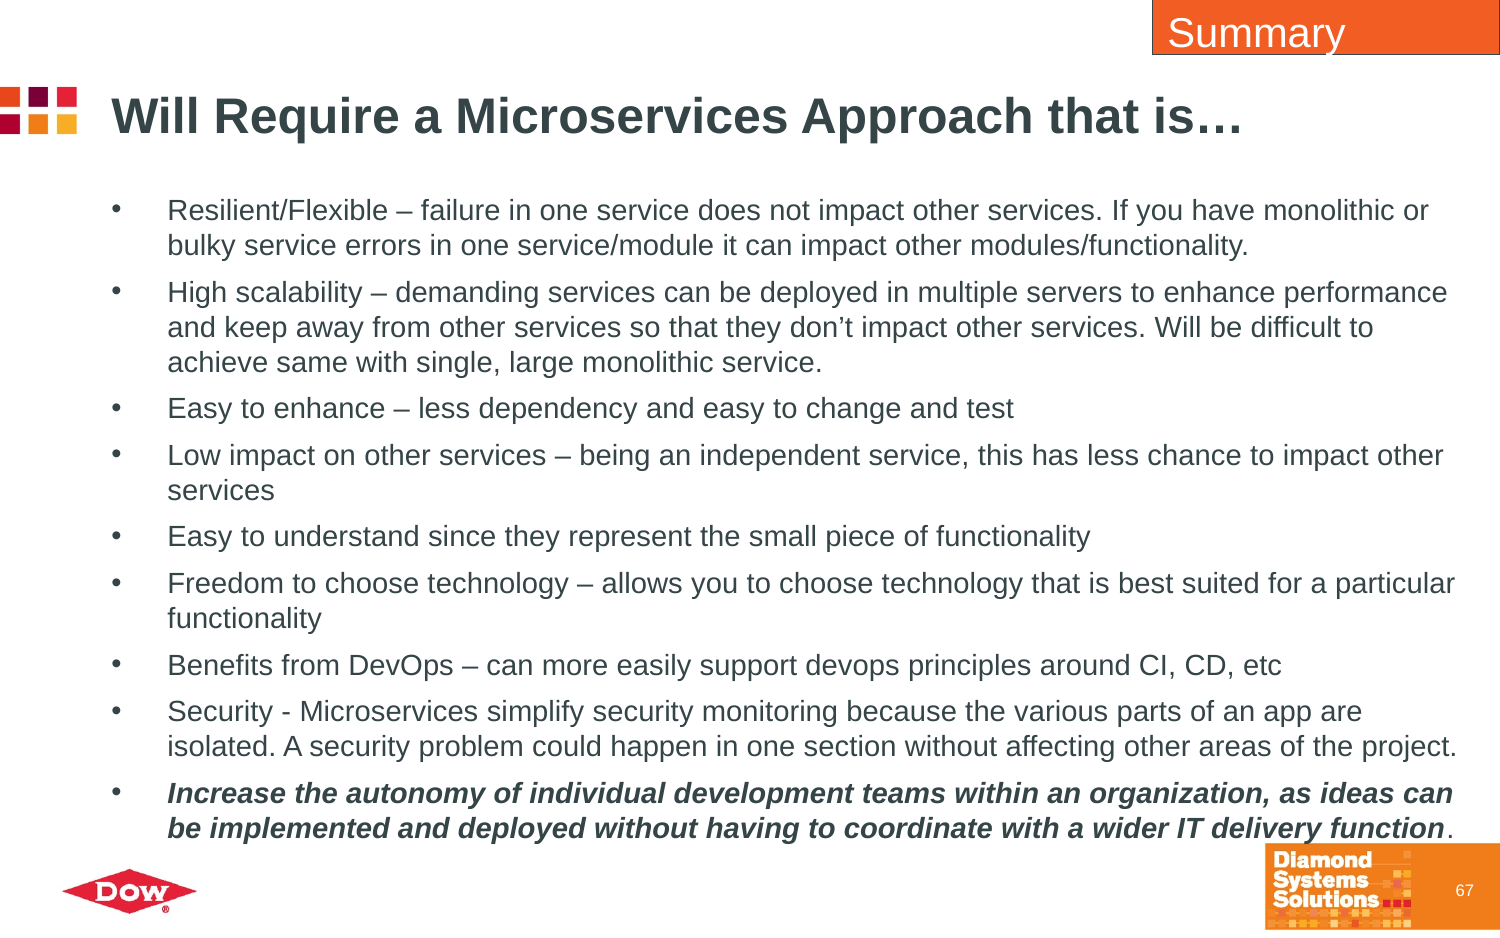

Summary
# Will Require a Microservices Approach that is…
Resilient/Flexible – failure in one service does not impact other services. If you have monolithic or bulky service errors in one service/module it can impact other modules/functionality.
High scalability – demanding services can be deployed in multiple servers to enhance performance and keep away from other services so that they don’t impact other services. Will be difficult to achieve same with single, large monolithic service.
Easy to enhance – less dependency and easy to change and test
Low impact on other services – being an independent service, this has less chance to impact other services
Easy to understand since they represent the small piece of functionality
Freedom to choose technology – allows you to choose technology that is best suited for a particular functionality
Benefits from DevOps – can more easily support devops principles around CI, CD, etc
Security - Microservices simplify security monitoring because the various parts of an app are isolated. A security problem could happen in one section without affecting other areas of the project.
Increase the autonomy of individual development teams within an organization, as ideas can be implemented and deployed without having to coordinate with a wider IT delivery function.

67